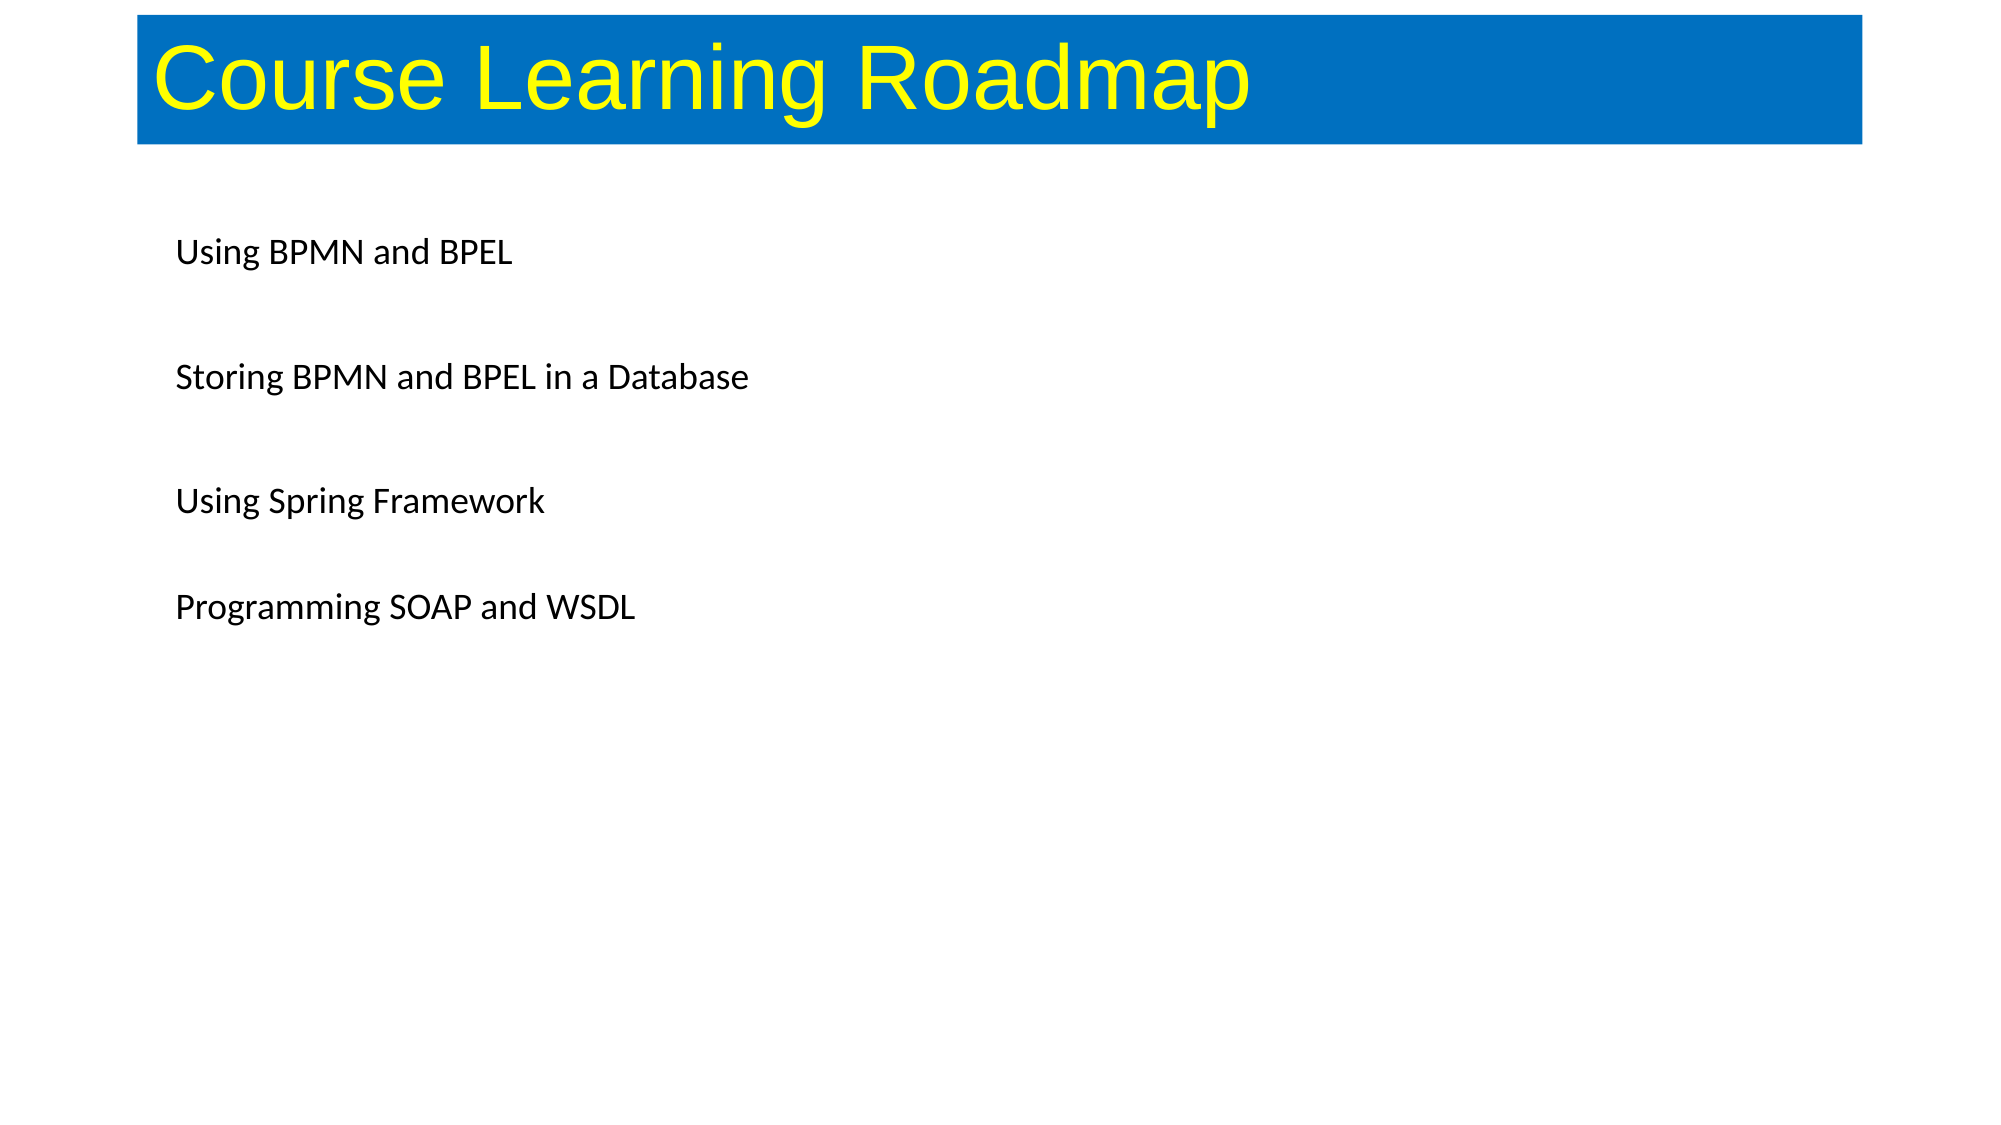

# Course Learning Roadmap
Using BPMN and BPEL
Storing BPMN and BPEL in a Database
Using Spring Framework
Programming SOAP and WSDL